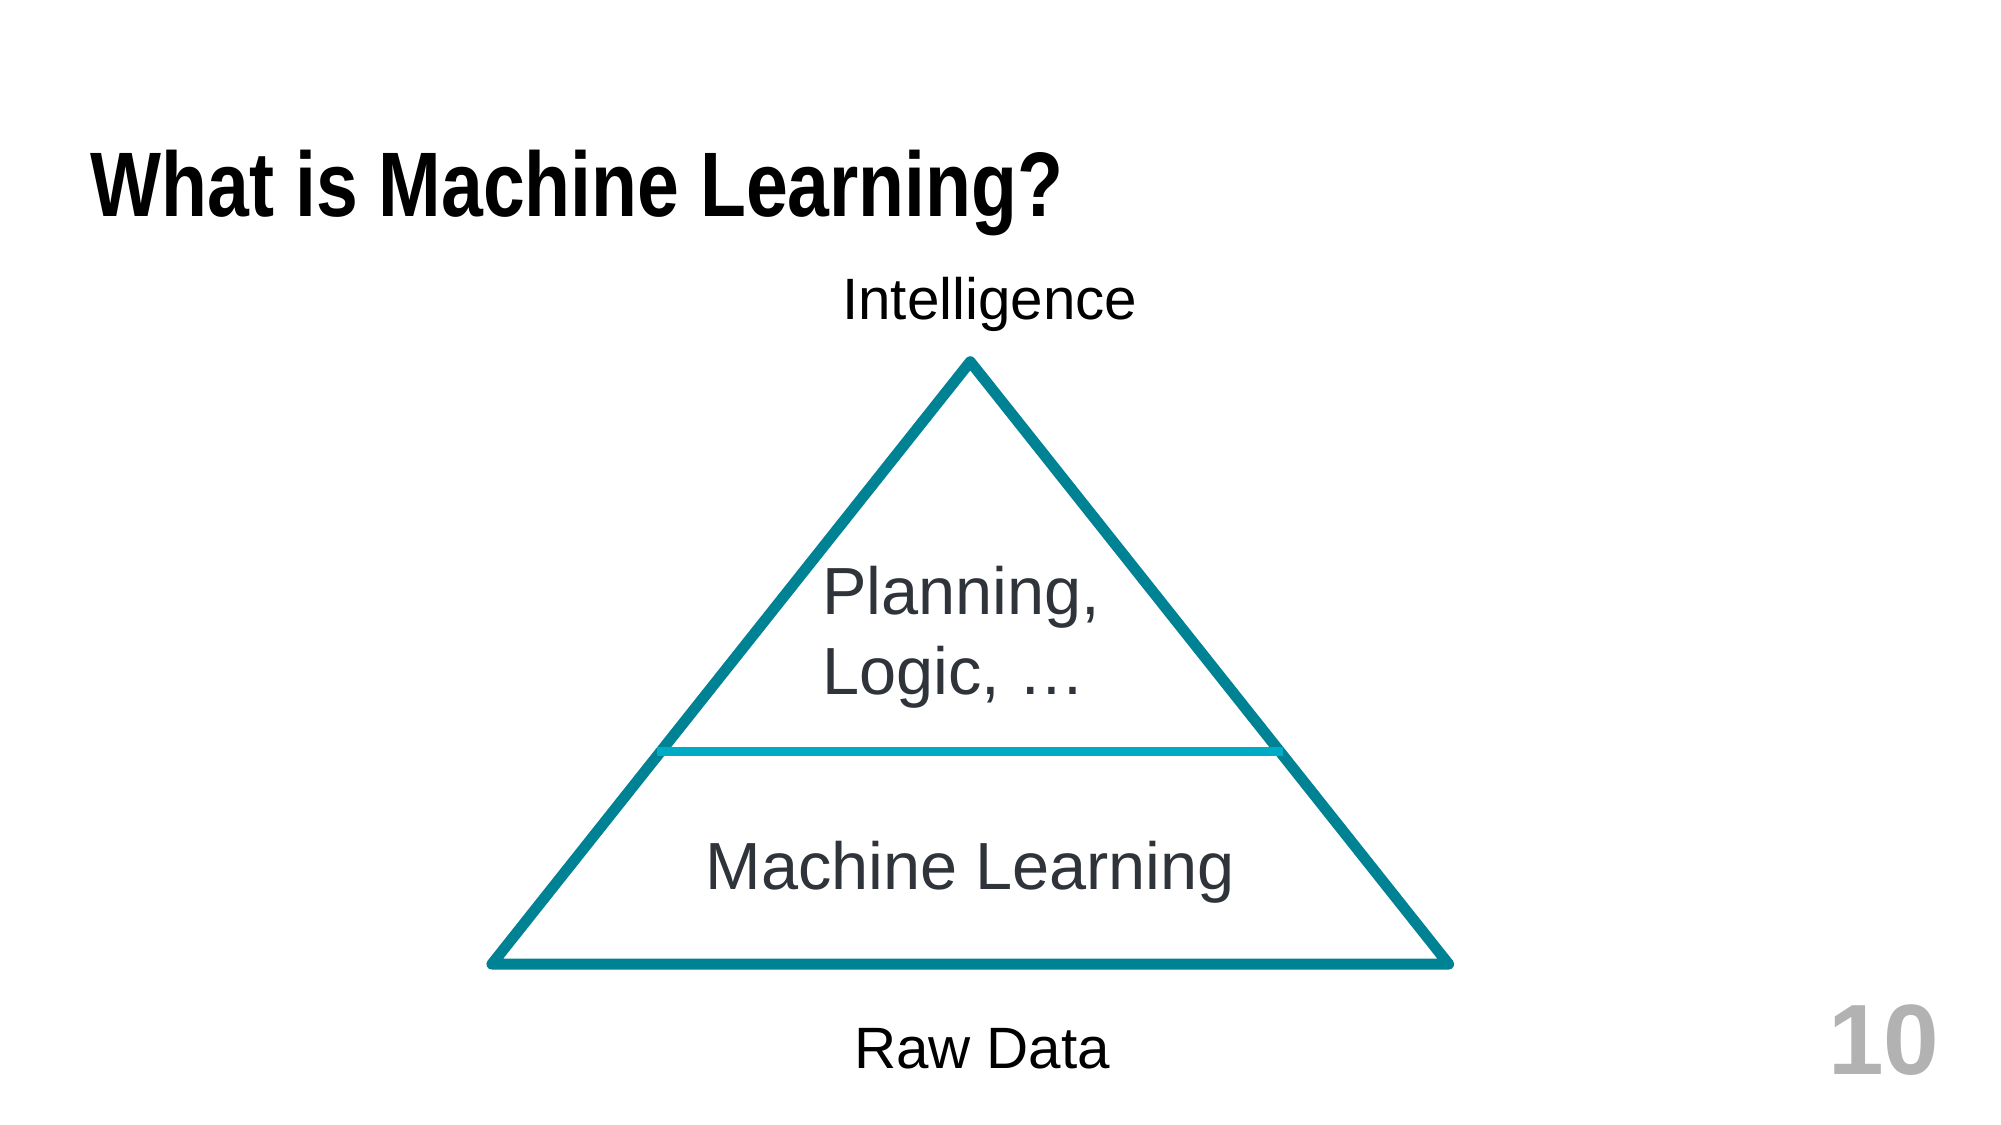

# What is Machine Learning?
Intelligence

Planning,
Logic, …

Machine Learning

10
Raw Data